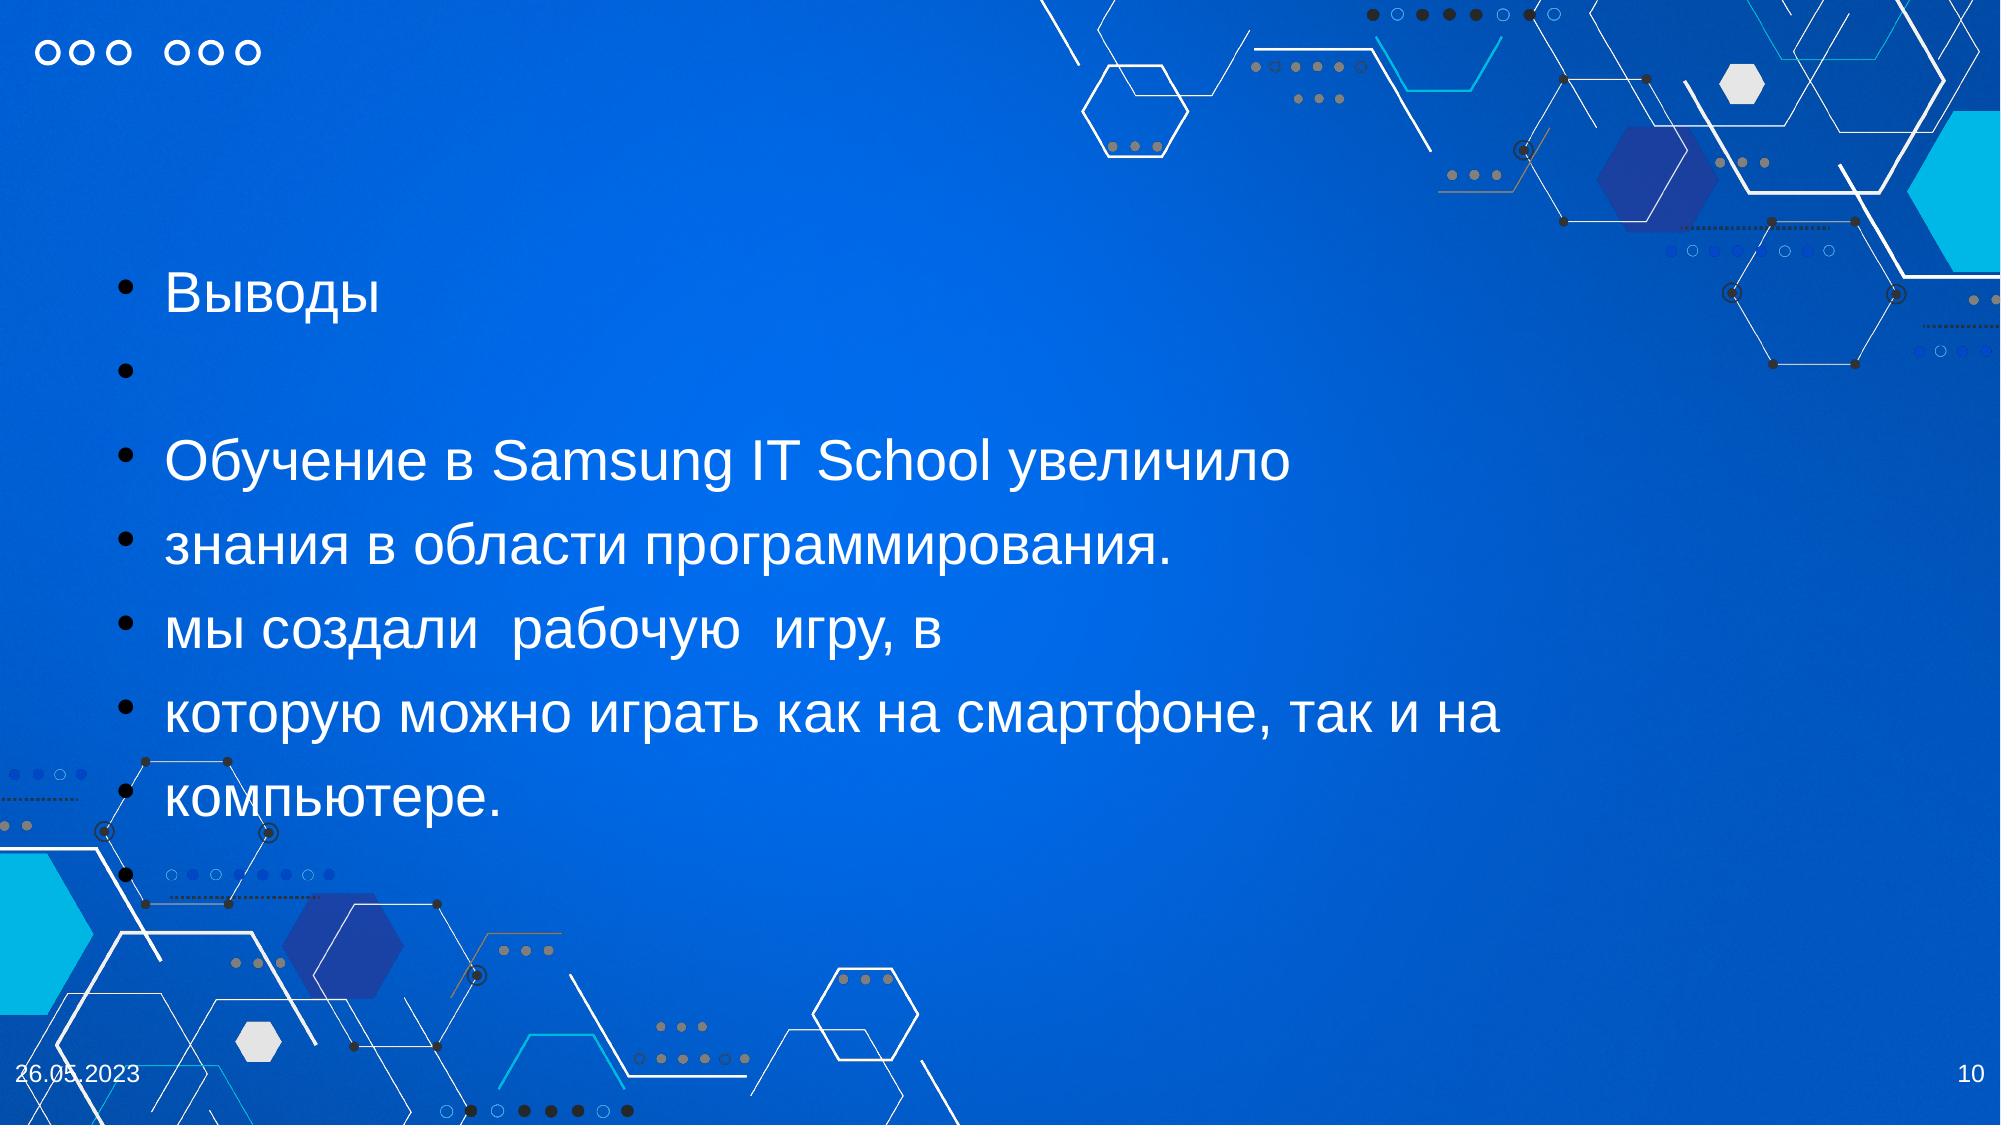

Выводы

Обучение в Samsung IT School увеличило
знания в области программирования.
мы создали  рабочую  игру, в
которую можно играть как на смартфоне, так и на
компьютере.

26.05.2023
10